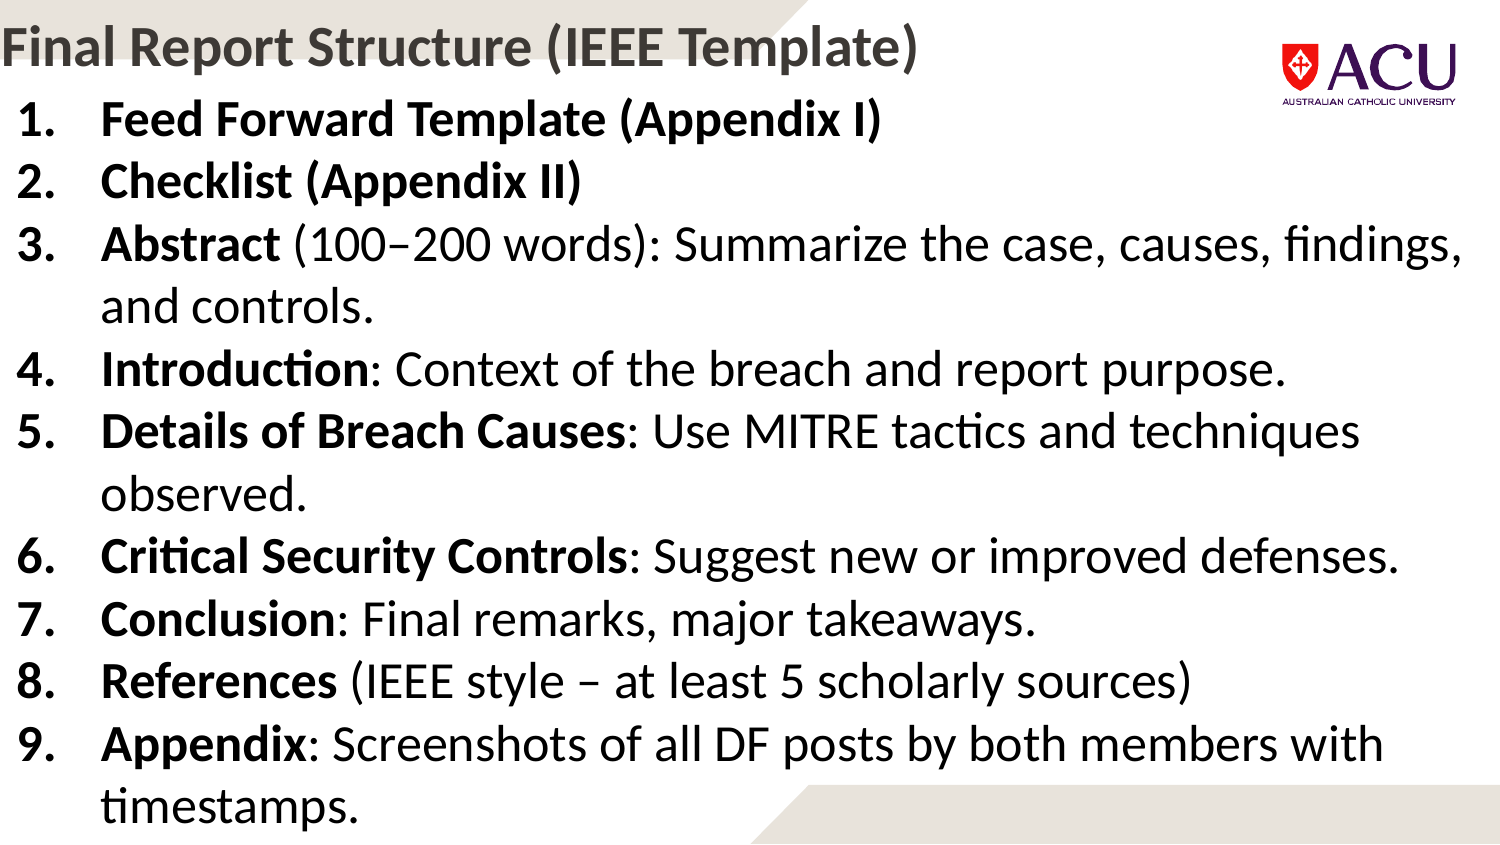

Final Report Structure (IEEE Template)
Feed Forward Template (Appendix I)
Checklist (Appendix II)
Abstract (100–200 words): Summarize the case, causes, findings, and controls.
Introduction: Context of the breach and report purpose.
Details of Breach Causes: Use MITRE tactics and techniques observed.
Critical Security Controls: Suggest new or improved defenses.
Conclusion: Final remarks, major takeaways.
References (IEEE style – at least 5 scholarly sources)
Appendix: Screenshots of all DF posts by both members with timestamps.